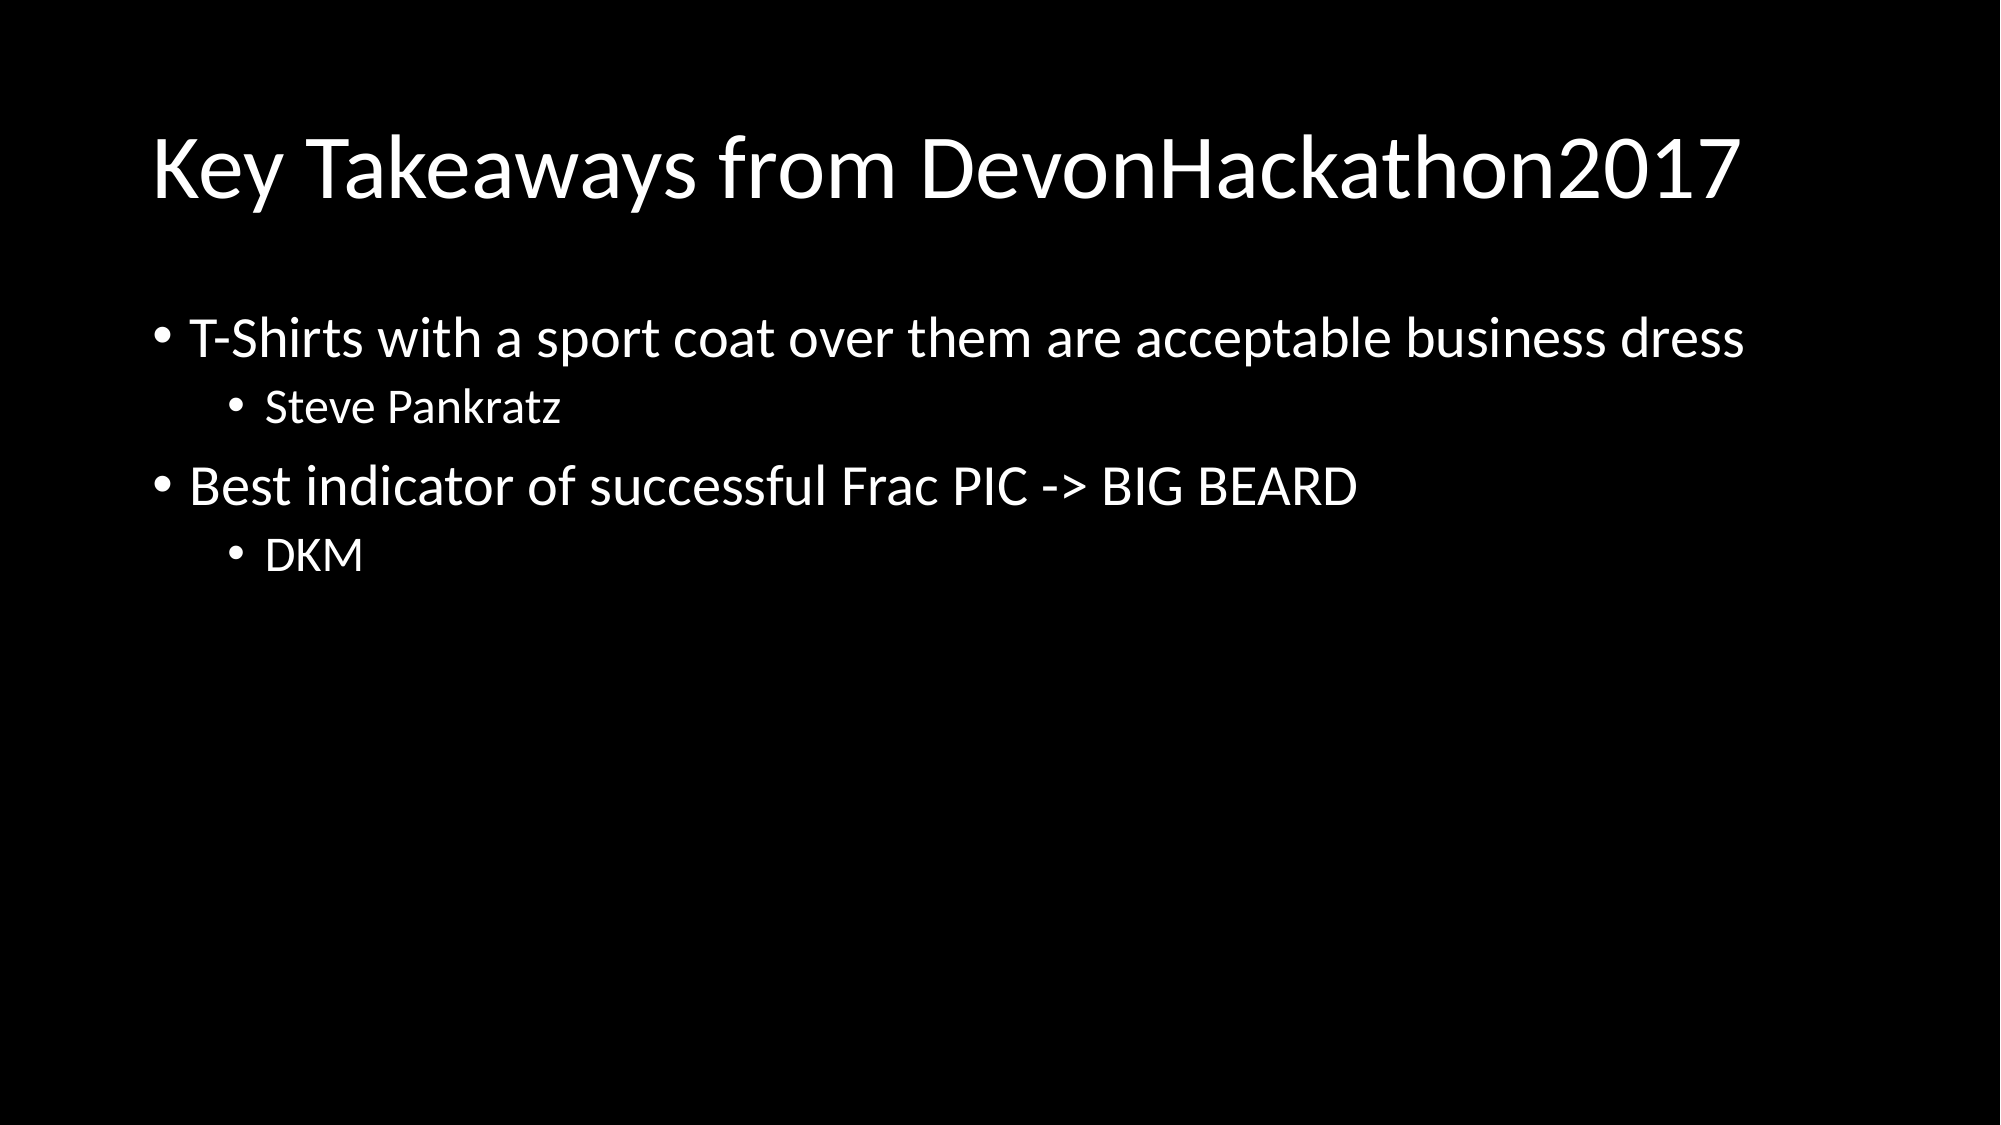

# Key Takeaways from DevonHackathon2017
T-Shirts with a sport coat over them are acceptable business dress
Steve Pankratz
Best indicator of successful Frac PIC -> BIG BEARD
DKM